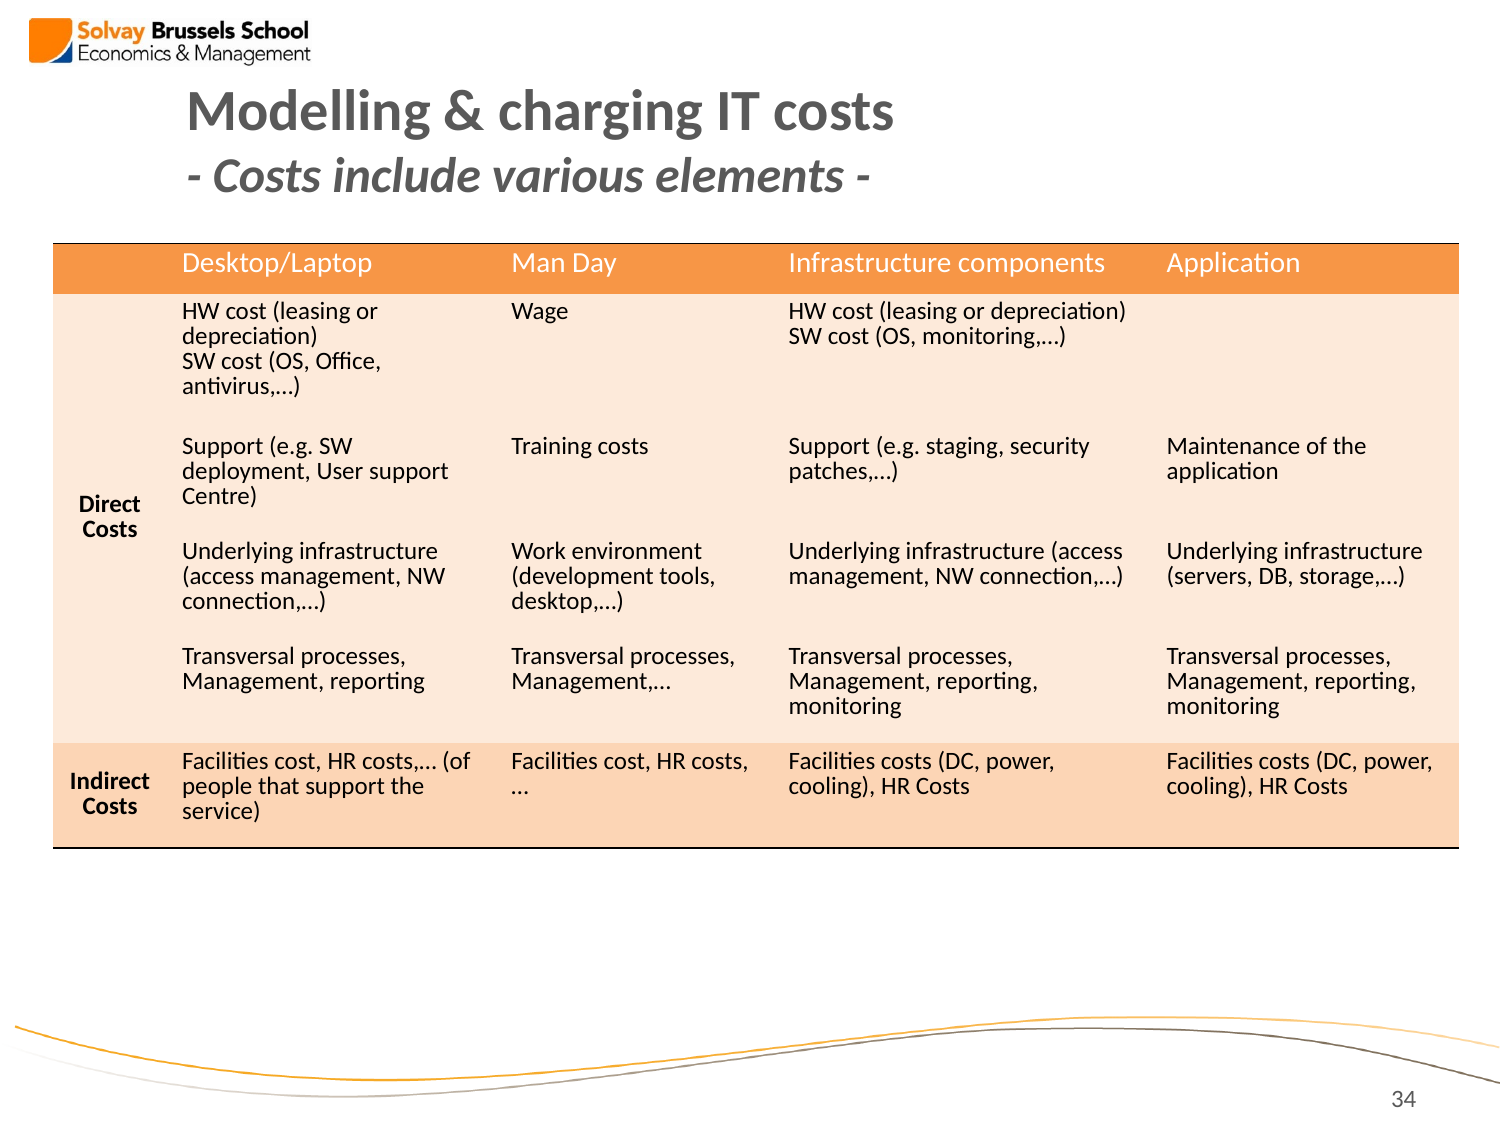

# Modelling & charging IT costs - Costs include various elements -
|  | Desktop/Laptop | Man Day | Infrastructure components | Application |
| --- | --- | --- | --- | --- |
| Direct Costs | HW cost (leasing or depreciation) SW cost (OS, Office, antivirus,…) | Wage | HW cost (leasing or depreciation) SW cost (OS, monitoring,…) |  |
|  | Support (e.g. SW deployment, User support Centre) | Training costs | Support (e.g. staging, security patches,…) | Maintenance of the application |
|  | Underlying infrastructure (access management, NW connection,…) | Work environment (development tools, desktop,…) | Underlying infrastructure (access management, NW connection,…) | Underlying infrastructure (servers, DB, storage,…) |
|  | Transversal processes, Management, reporting | Transversal processes, Management,… | Transversal processes, Management, reporting, monitoring | Transversal processes, Management, reporting, monitoring |
| Indirect Costs | Facilities cost, HR costs,… (of people that support the service) | Facilities cost, HR costs,… | Facilities costs (DC, power, cooling), HR Costs | Facilities costs (DC, power, cooling), HR Costs |
34